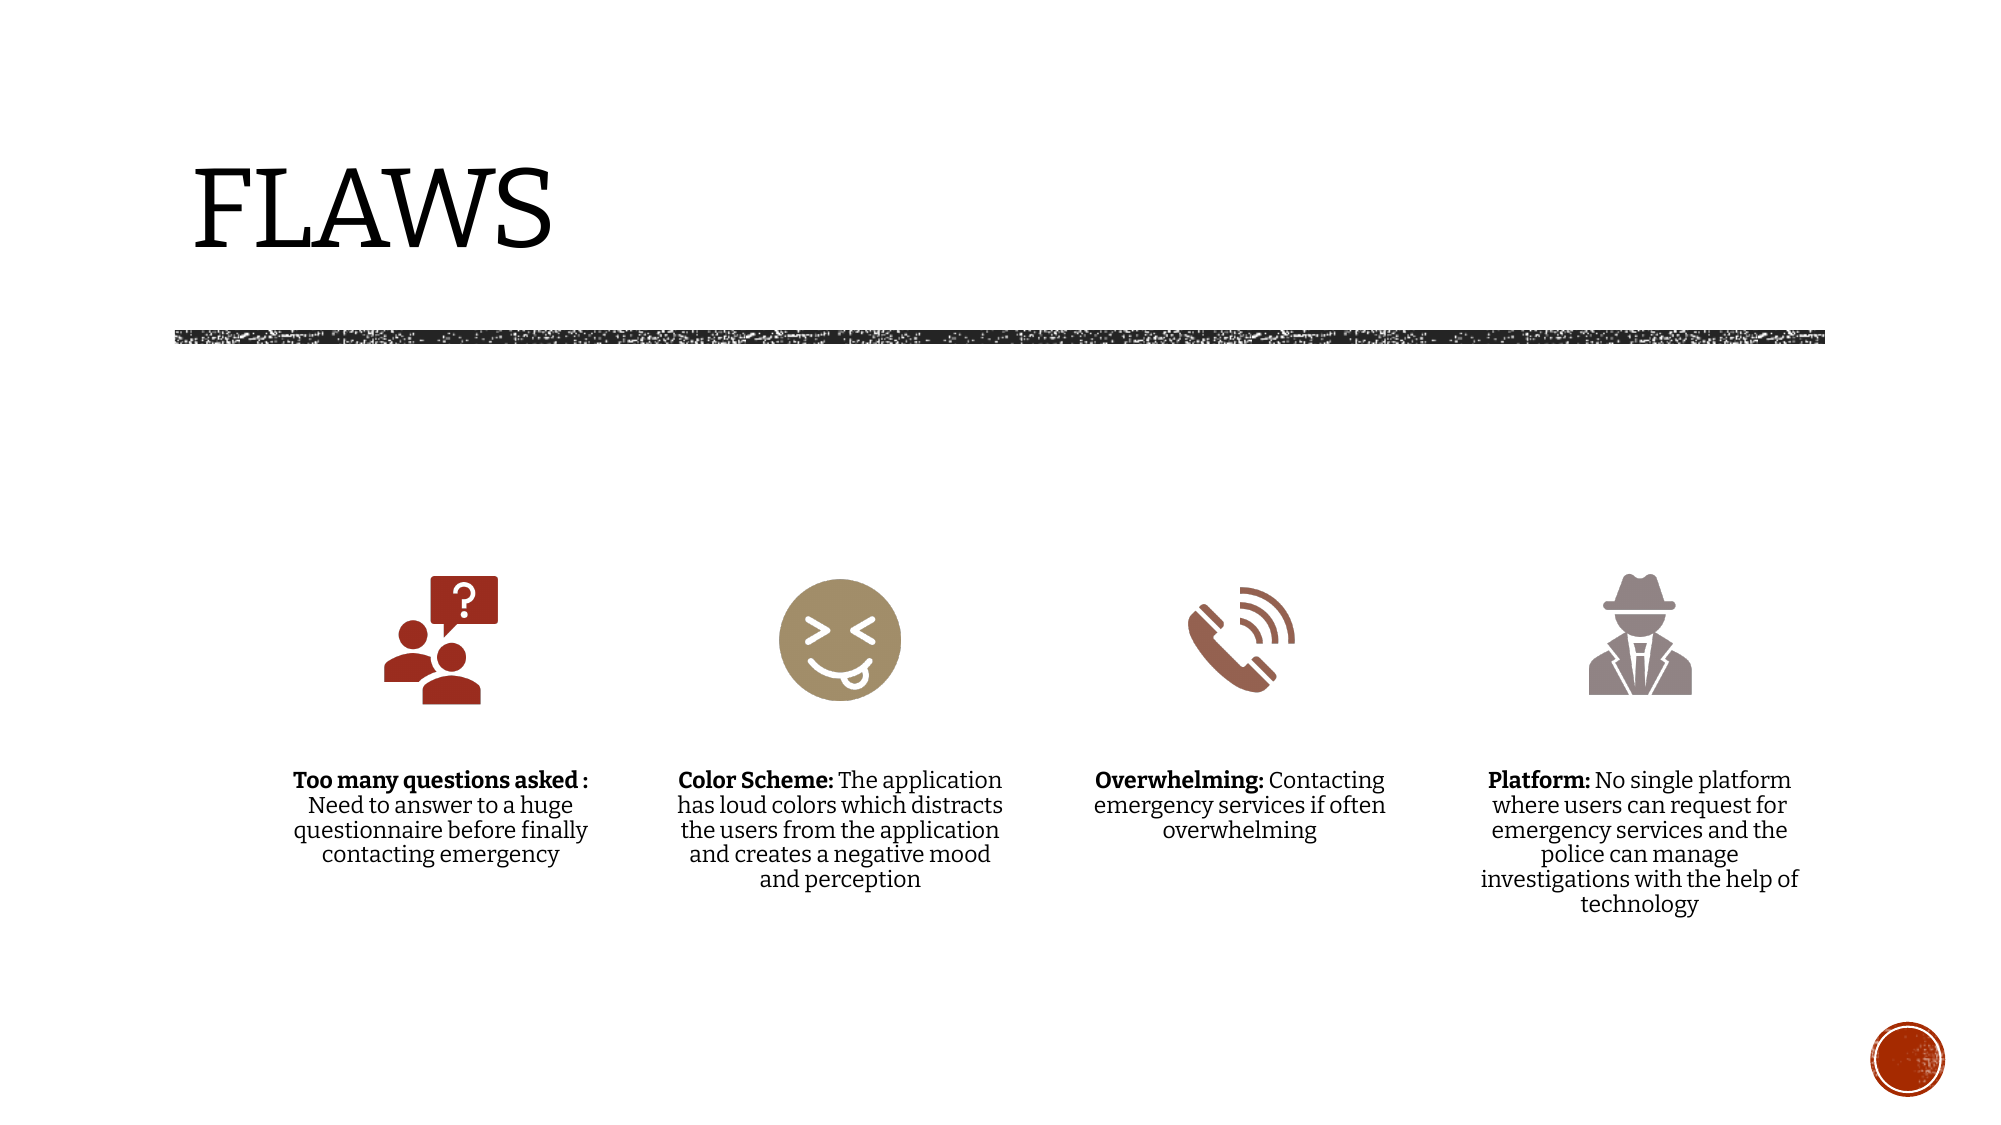

# FLAWS

Too many questions asked : Need to answer to a huge questionnaire before finally contacting emergency
Color Scheme: The application has loud colors which distracts the users from the application and creates a negative mood and perception
Overwhelming: Contacting emergency services if often overwhelming
Platform: No single platform where users can request for emergency services and the police can manage investigations with the help of technology